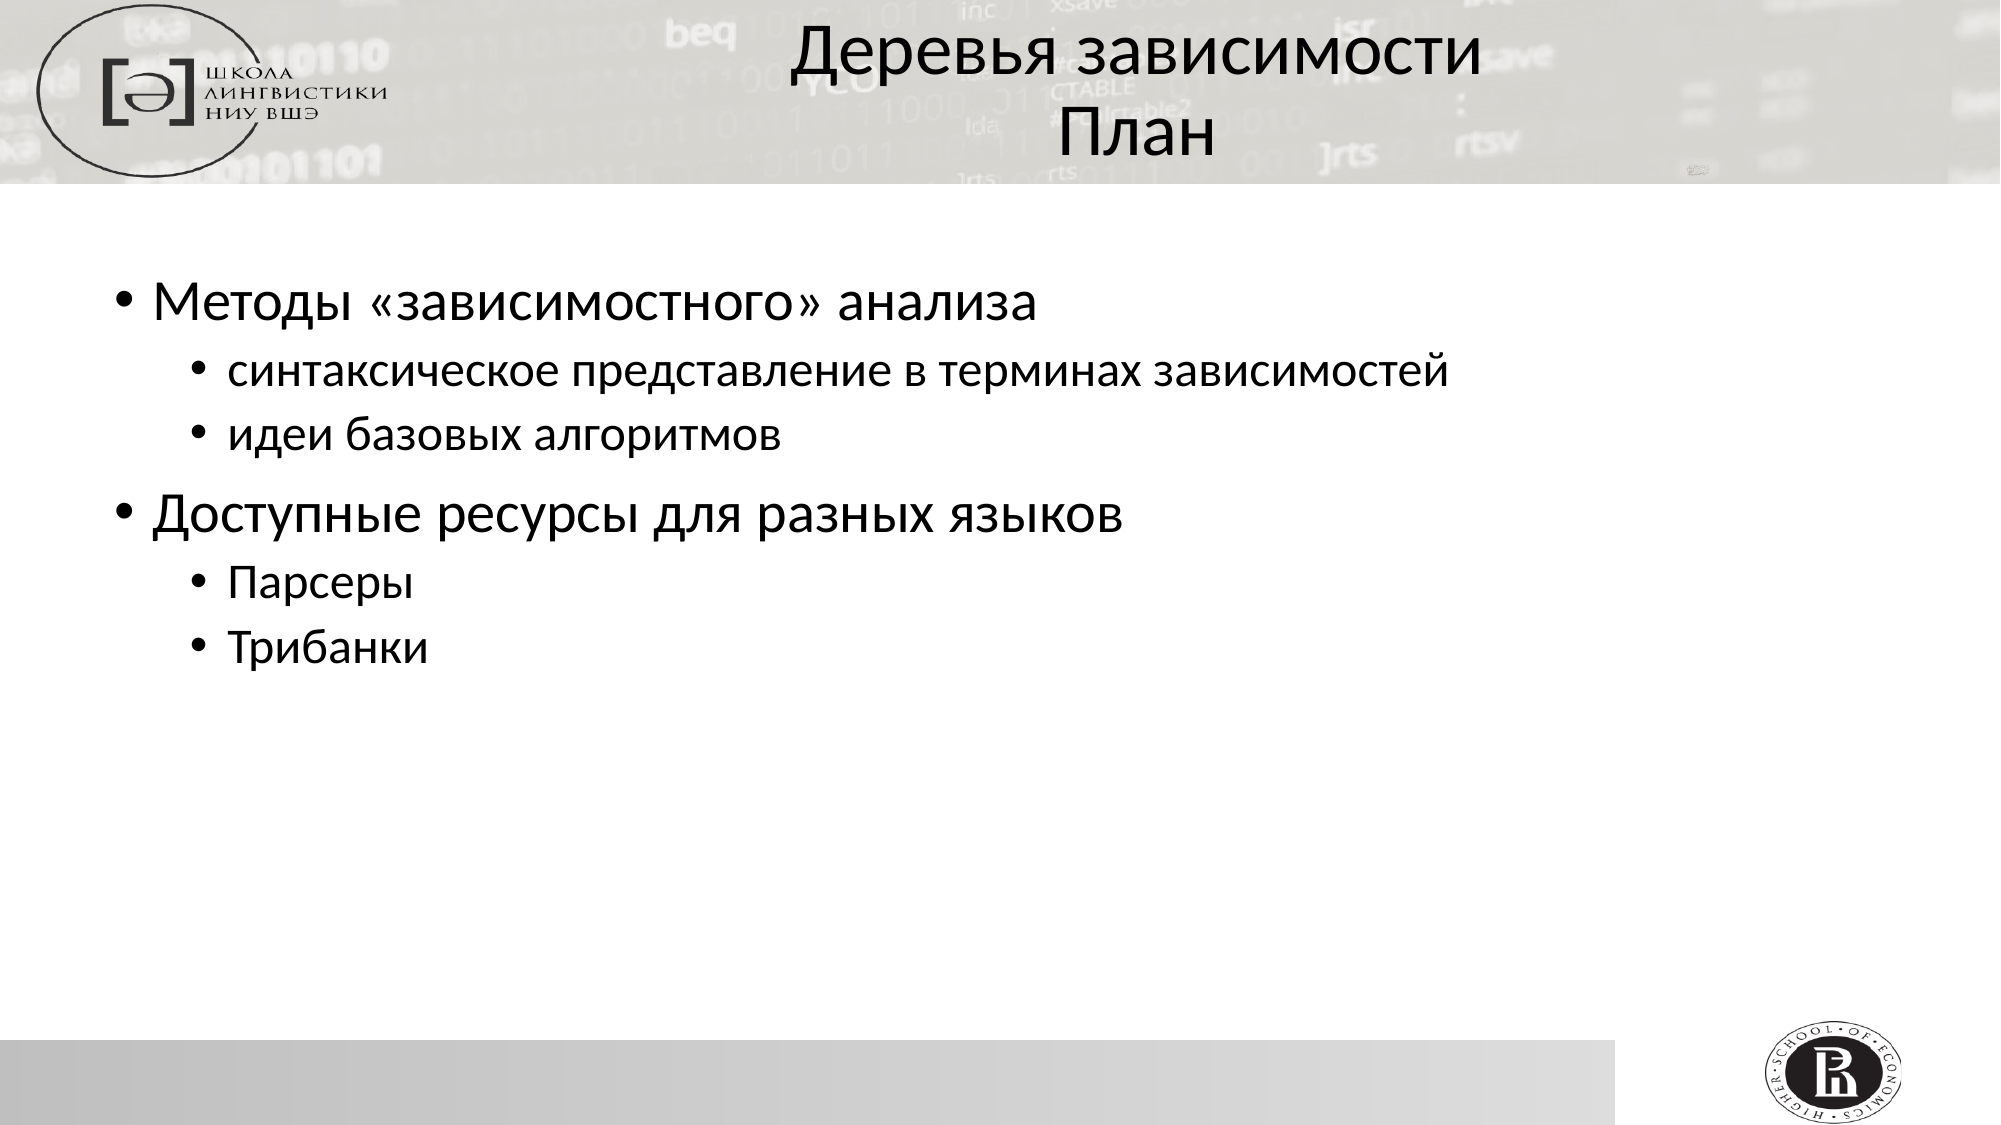

Деревья зависимости
План
Методы «зависимостного» анализа
синтаксическое представление в терминах зависимостей
идеи базовых алгоритмов
Доступные ресурсы для разных языков
Парсеры
Трибанки